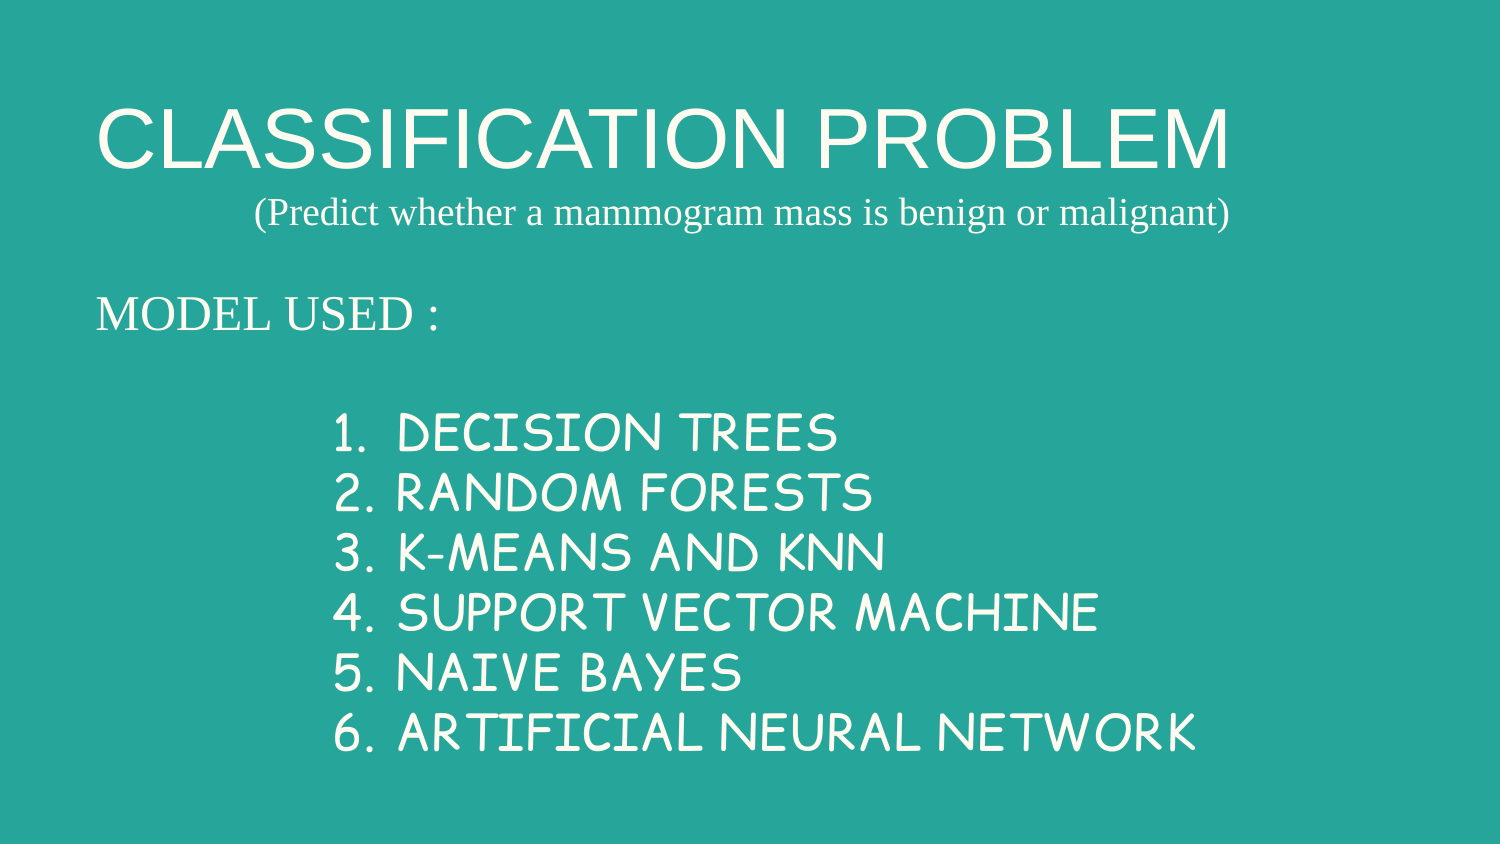

# CLASSIFICATION PROBLEM
(Predict whether a mammogram mass is benign or malignant)

MODEL USED :

DECISION TREES
RANDOM FORESTS
K-MEANS AND KNN
SUPPORT VECTOR MACHINE
NAIVE BAYES
ARTIFICIAL NEURAL NETWORK